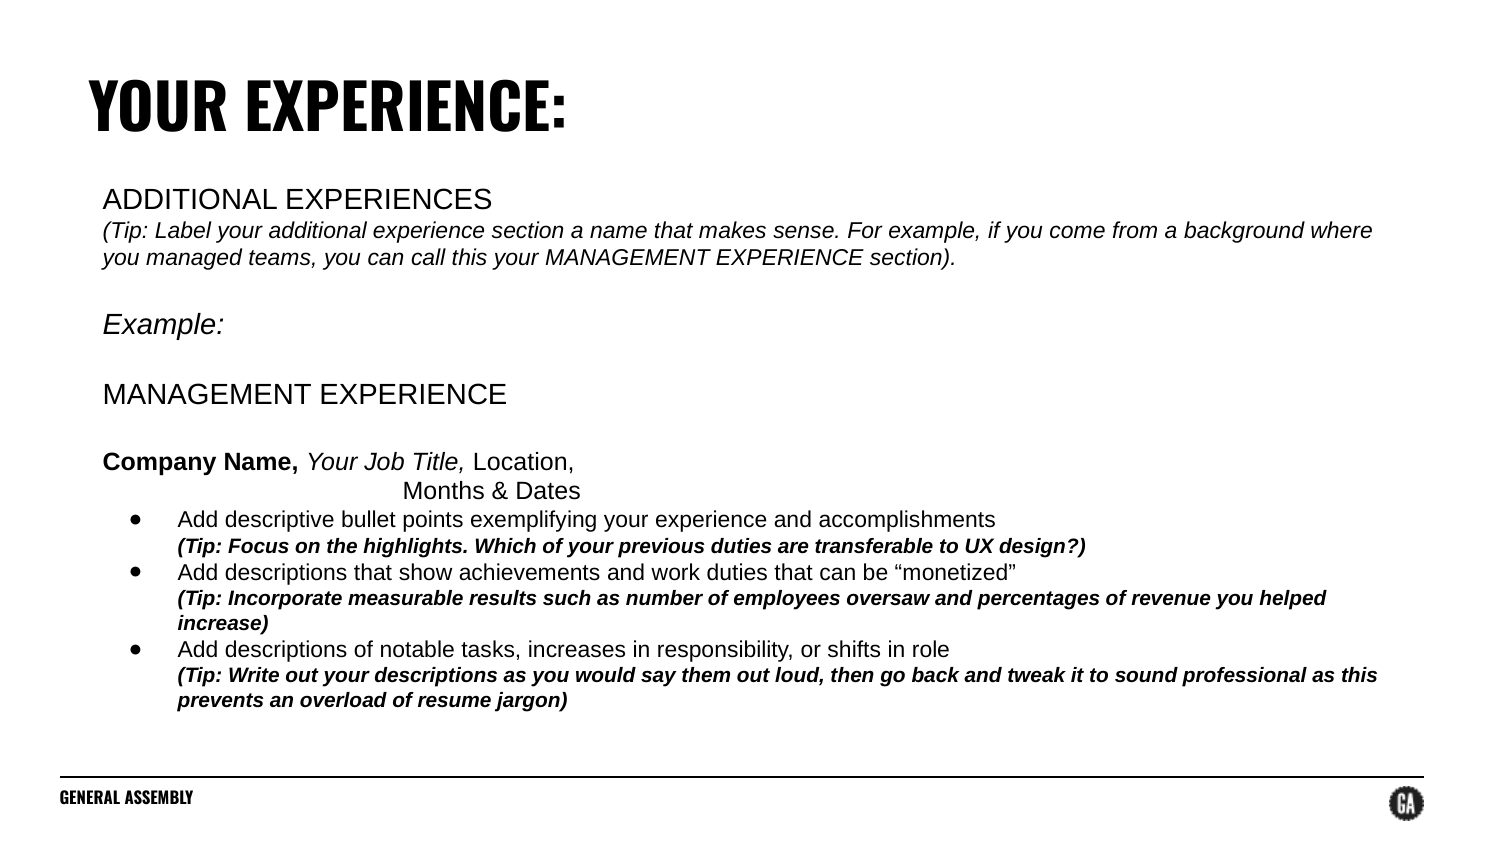

# YOUR EXPERIENCE:
ADDITIONAL EXPERIENCES
(Tip: Label your additional experience section a name that makes sense. For example, if you come from a background where you managed teams, you can call this your MANAGEMENT EXPERIENCE section).

Example:

MANAGEMENT EXPERIENCE

Company Name, Your Job Title, Location, 							Months & Dates
Add descriptive bullet points exemplifying your experience and accomplishments
(Tip: Focus on the highlights. Which of your previous duties are transferable to UX design?)
Add descriptions that show achievements and work duties that can be “monetized”
(Tip: Incorporate measurable results such as number of employees oversaw and percentages of revenue you helped increase)
Add descriptions of notable tasks, increases in responsibility, or shifts in role
(Tip: Write out your descriptions as you would say them out loud, then go back and tweak it to sound professional as this prevents an overload of resume jargon)